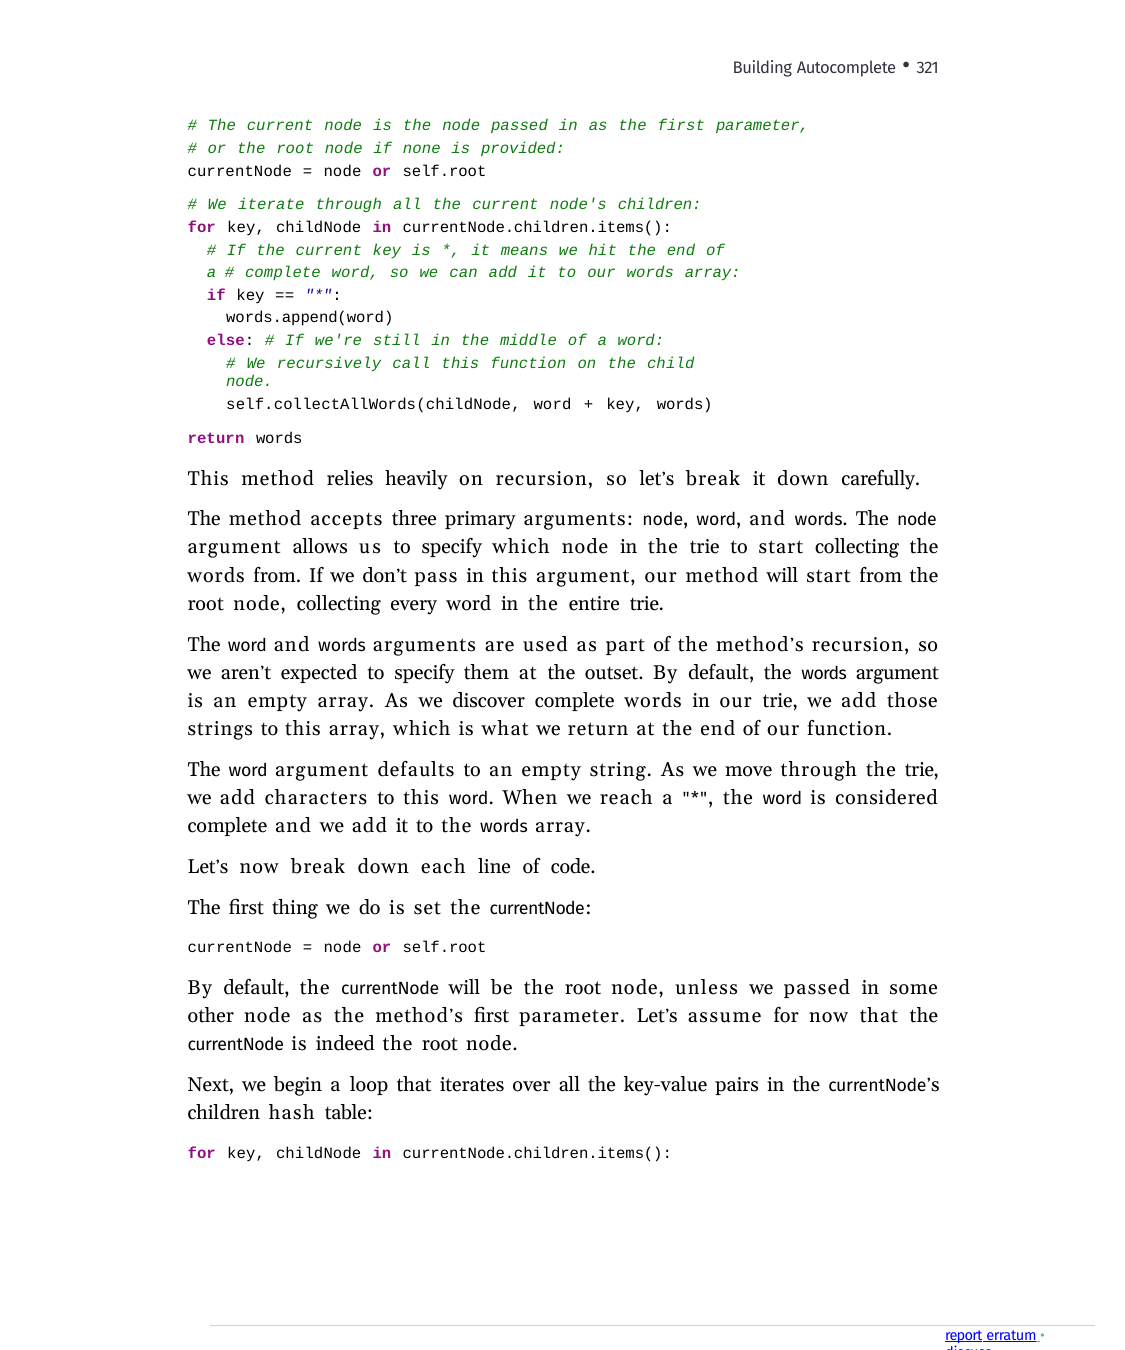

Building Autocomplete • 321

# The current node is the node passed in as the first parameter, # or the root node if none is provided:
currentNode = node or self.root
# We iterate through all the current node's children:
for key, childNode in currentNode.children.items():
# If the current key is *, it means we hit the end of a # complete word, so we can add it to our words array: if key == "*":
words.append(word)
else: # If we're still in the middle of a word:
# We recursively call this function on the child node.
self.collectAllWords(childNode, word + key, words)
return words
This method relies heavily on recursion, so let’s break it down carefully.  The method accepts three primary arguments: node, word, and words. The node
argument allows us to specify which node in the trie to start collecting the words from. If we don’t pass in this argument, our method will start from the root node, collecting every word in the entire trie.
The word and words arguments are used as part of the method’s recursion, so we aren’t expected to specify them at the outset. By default, the words argument is an empty array. As we discover complete words in our trie, we add those strings to this array, which is what we return at the end of our function.
The word argument defaults to an empty string. As we move through the trie, we add characters to this word. When we reach a "*", the word is considered complete and we add it to the words array.
Let’s now break down each line of code. The first thing we do is set the currentNode:
currentNode = node or self.root
By default, the currentNode will be the root node, unless we passed in some other node as the method’s first parameter. Let’s assume for now that the currentNode is indeed the root node.
Next, we begin a loop that iterates over all the key-value pairs in the currentNode’s children hash table:
for key, childNode in currentNode.children.items():
report erratum • discuss